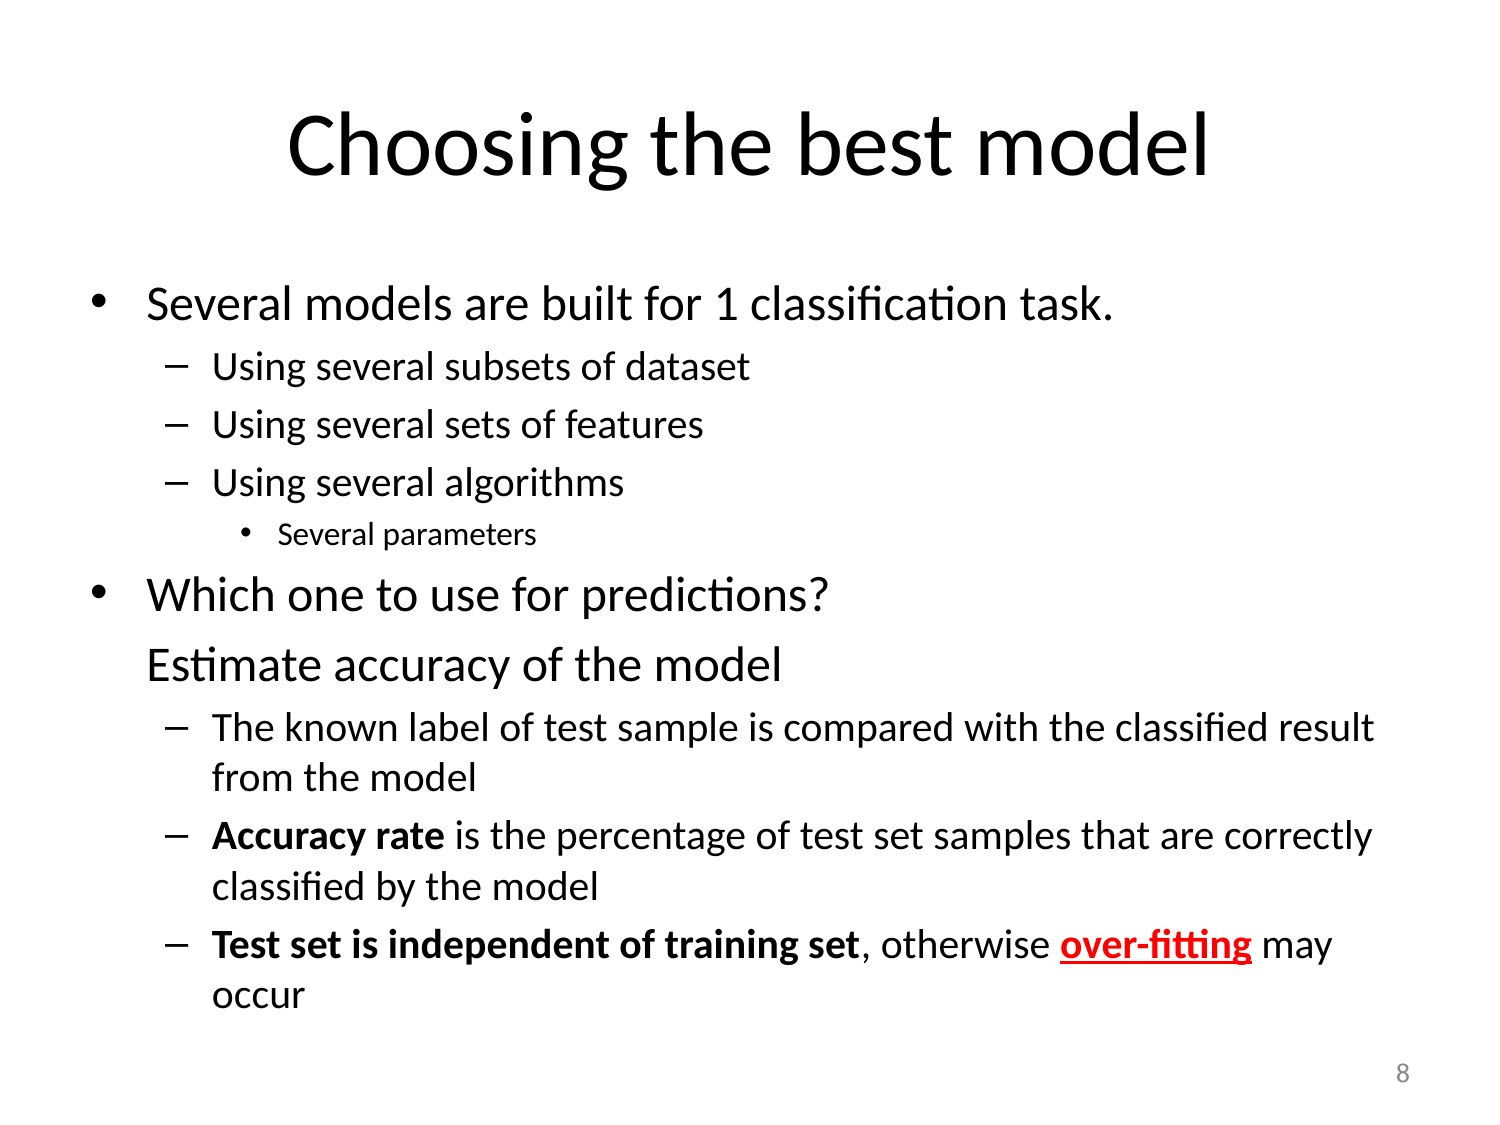

# Choosing the best model
Several models are built for 1 classification task.
Using several subsets of dataset
Using several sets of features
Using several algorithms
Several parameters
Which one to use for predictions?
     Estimate accuracy of the model
The known label of test sample is compared with the classified result from the model
Accuracy rate is the percentage of test set samples that are correctly classified by the model
Test set is independent of training set, otherwise over-fitting may occur

8